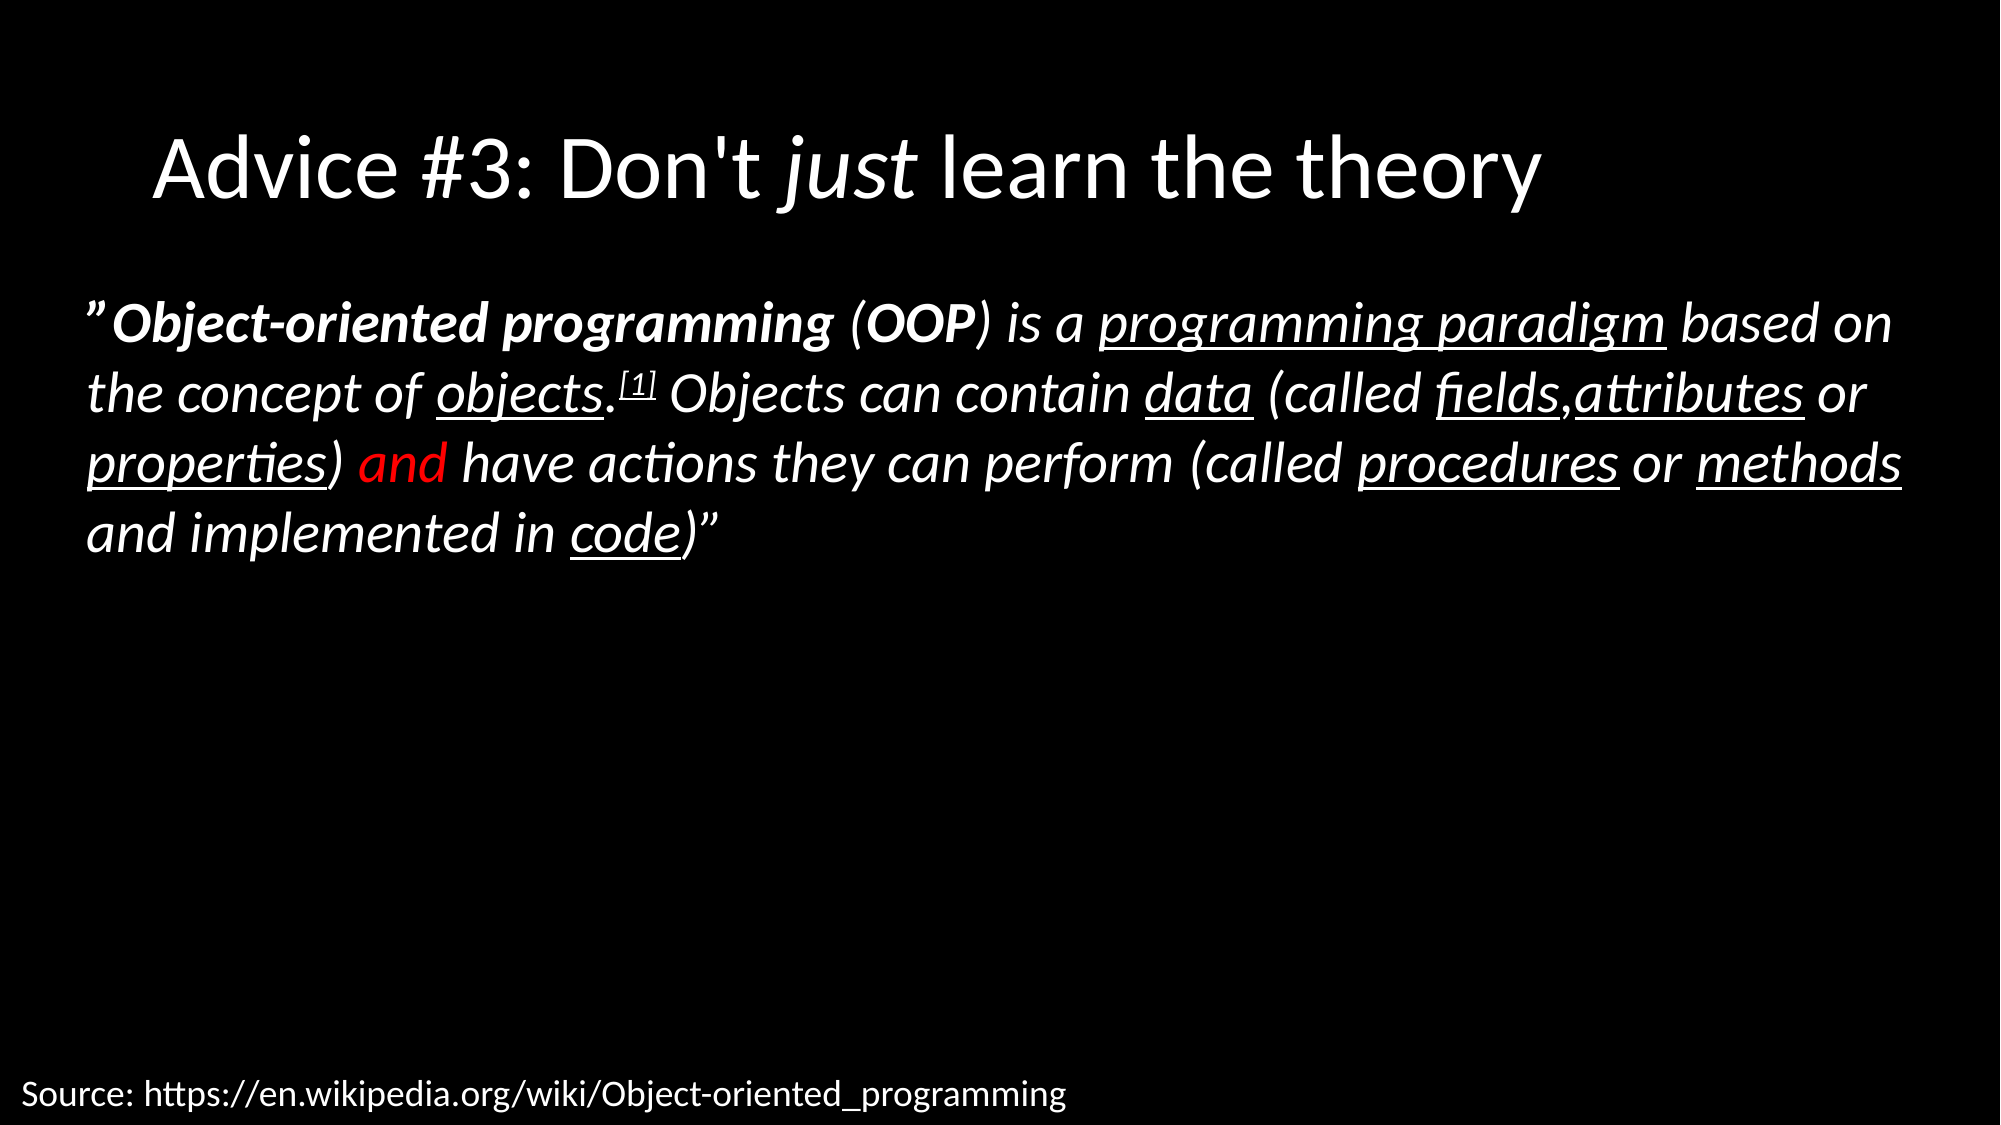

# Advice #3: Don't just learn the theory
”Object-oriented programming (OOP) is a programming paradigm based on the concept of objects.[1] Objects can contain data (called fields,attributes or properties) and have actions they can perform (called procedures or methods and implemented in code)”
Source: https://en.wikipedia.org/wiki/Object-oriented_programming